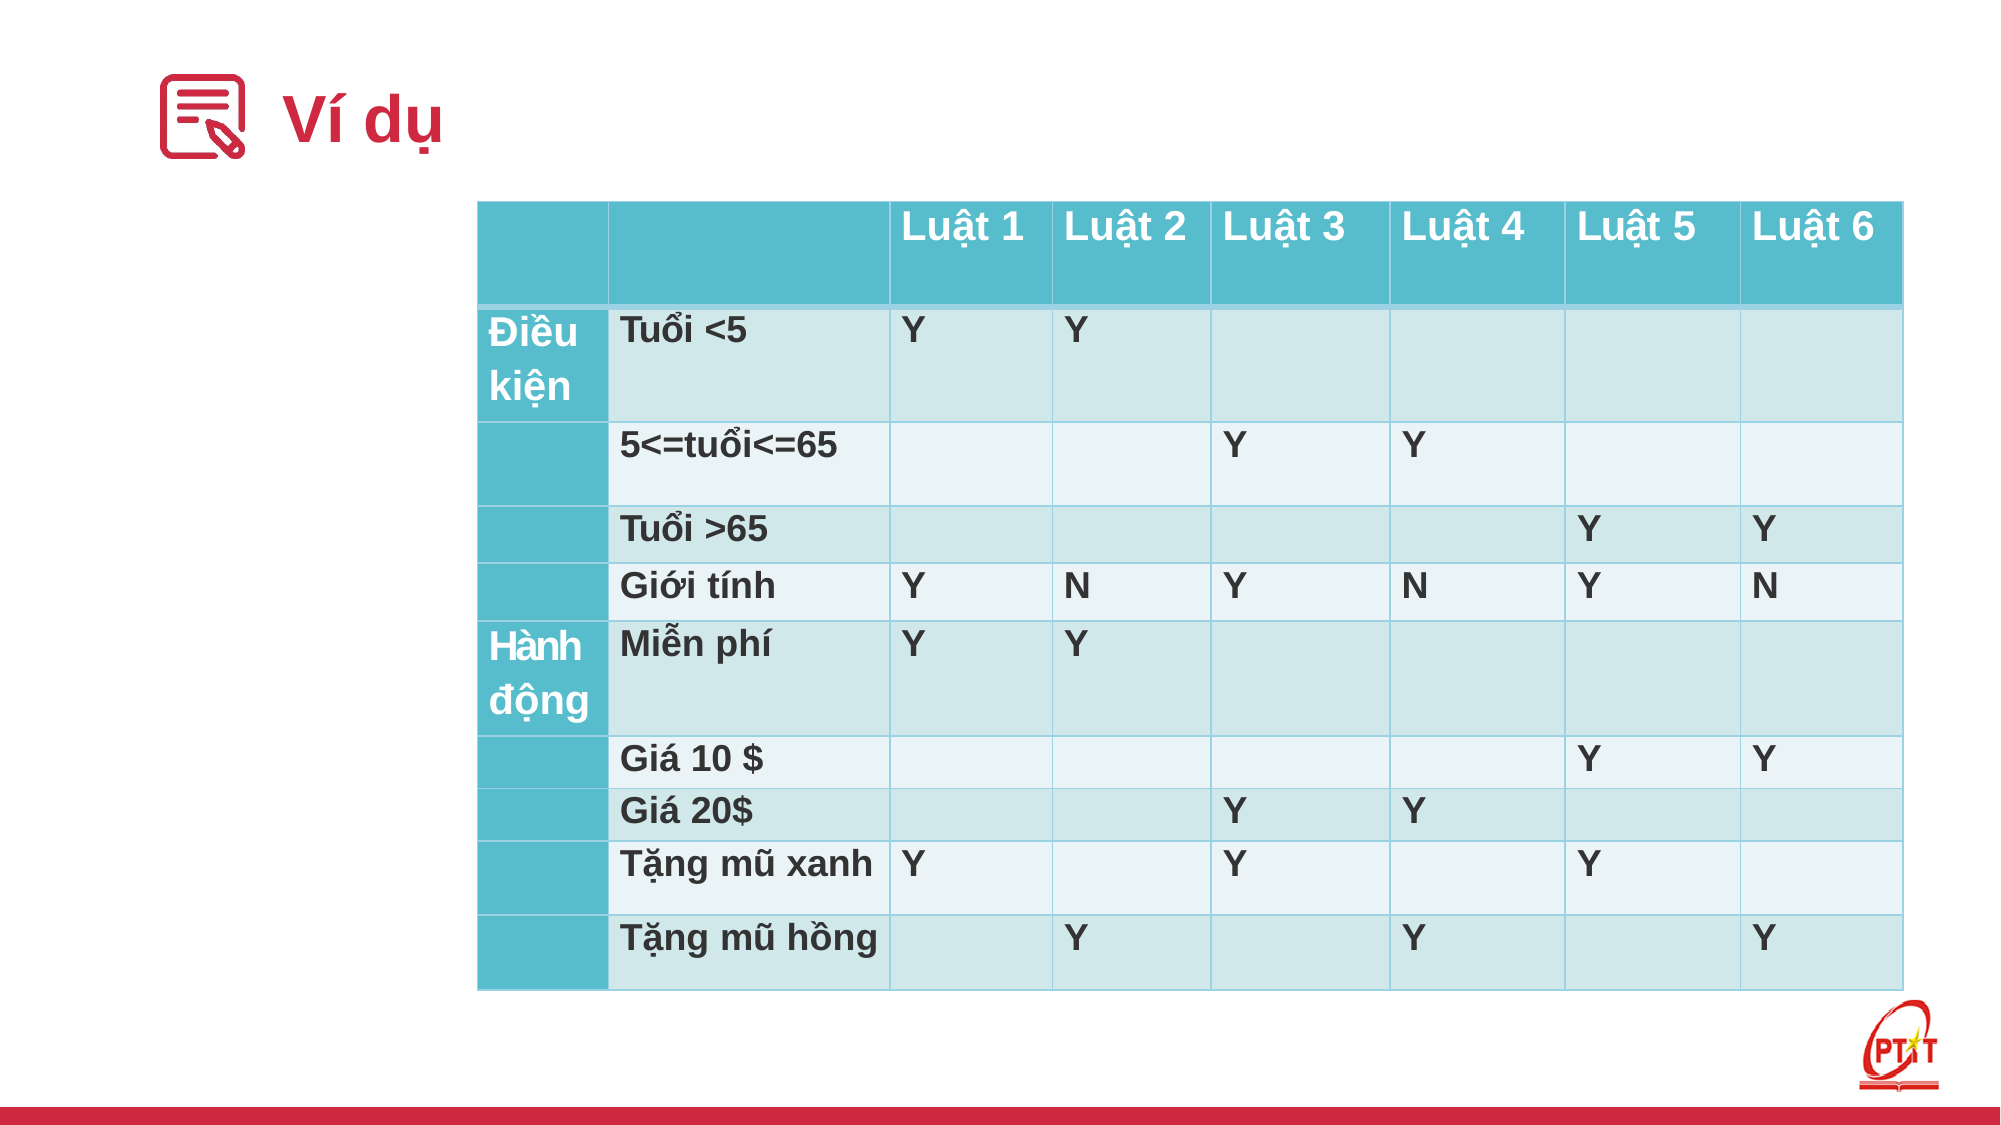

# Ví dụ
VD2
|  |  | Luật 1 | Luật 2 | Luật 3 | Luật 4 | Luật 5 | Luật 6 |
| --- | --- | --- | --- | --- | --- | --- | --- |
| Điều kiện | Tuổi <5 | Y | Y |  |  |  |  |
|  | 5<=tuổi<=65 |  |  | Y | Y |  |  |
|  | Tuổi >65 |  |  |  |  | Y | Y |
|  | Giới tính | Y | N | Y | N | Y | N |
| Hành động | Miễn phí | Y | Y |  |  |  |  |
|  | Giá 10 $ |  |  |  |  | Y | Y |
|  | Giá 20$ |  |  | Y | Y |  |  |
|  | Tặng mũ xanh | Y |  | Y |  | Y |  |
|  | Tặng mũ hồng |  | Y |  | Y |  | Y |